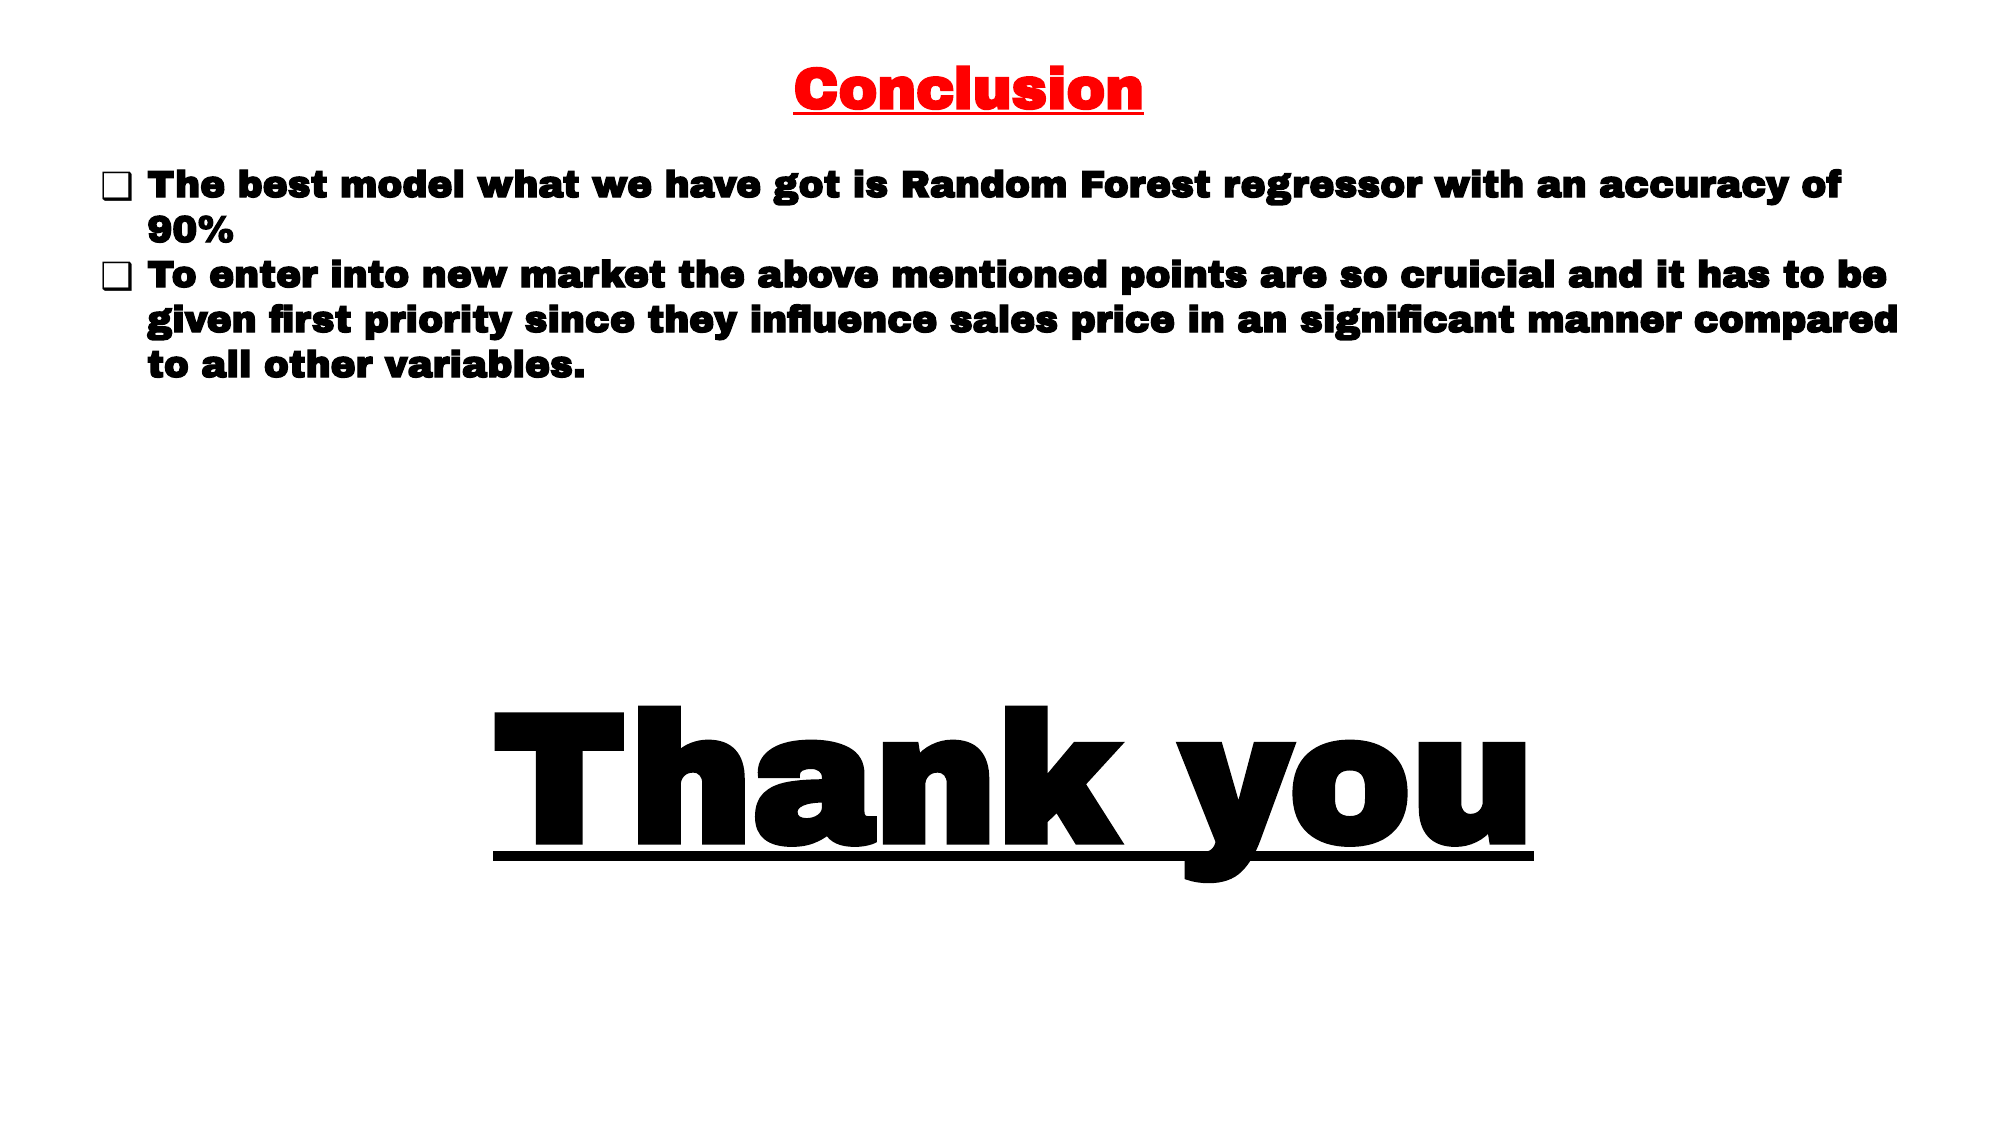

Conclusion
The best model what we have got is Random Forest regressor with an accuracy of 90%
To enter into new market the above mentioned points are so cruicial and it has to be given first priority since they influence sales price in an significant manner compared to all other variables.
Thank you